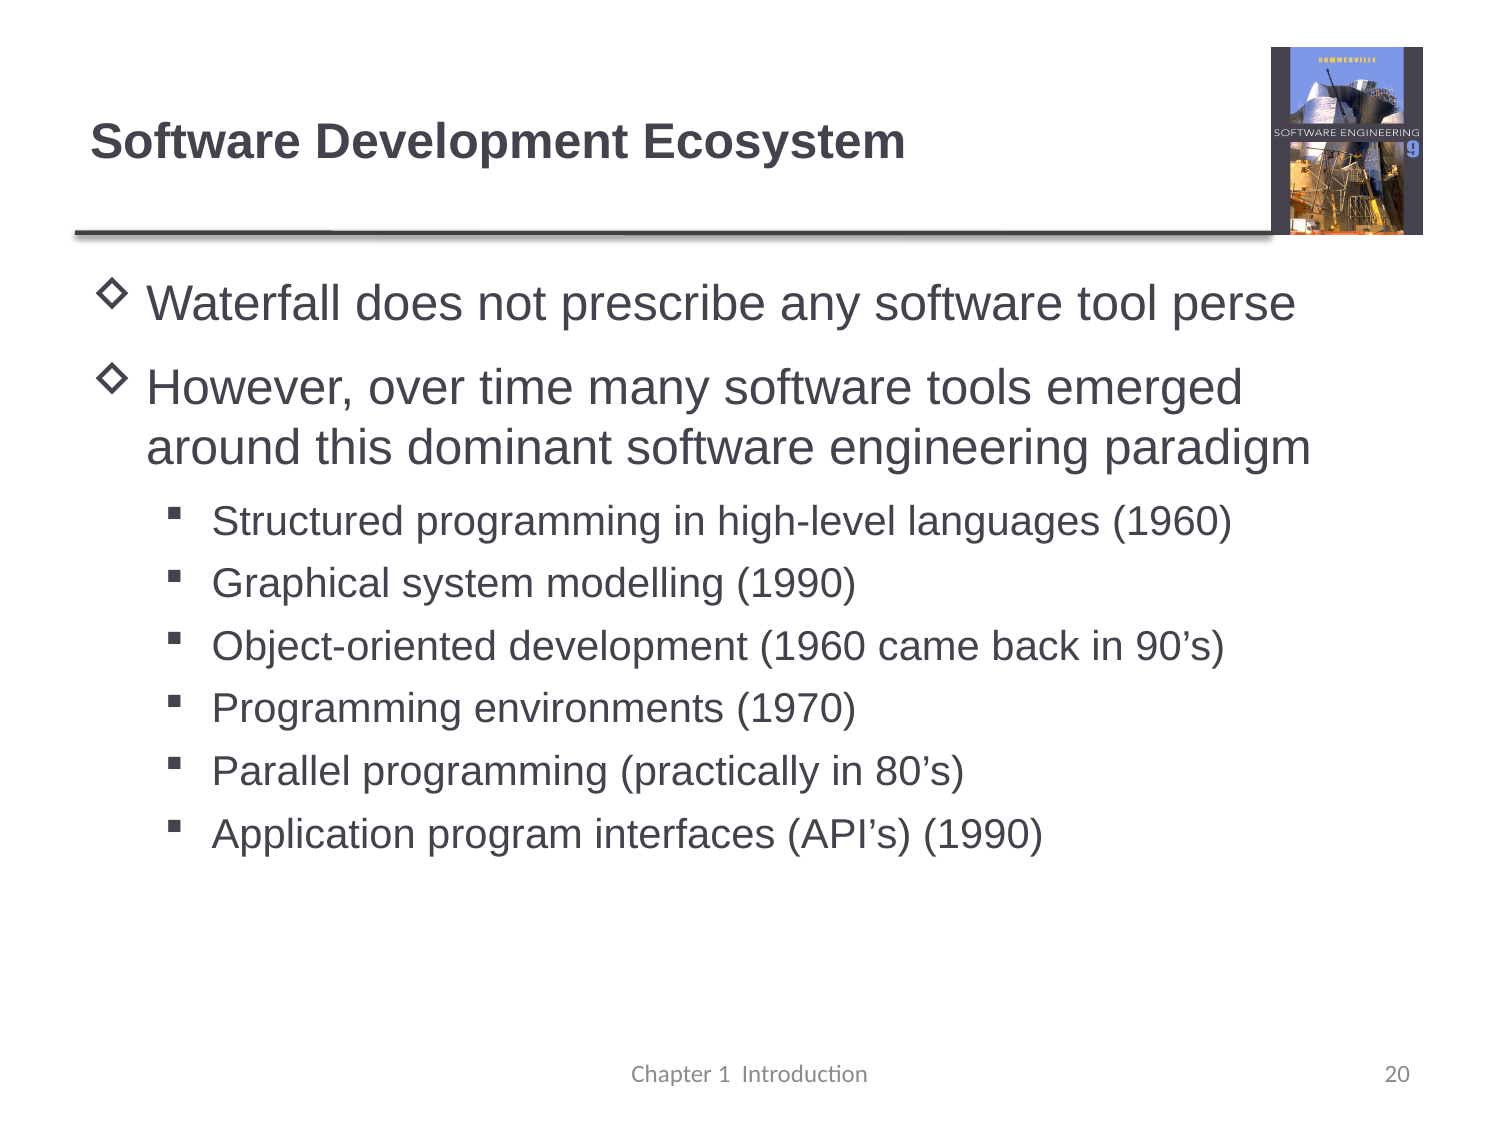

# Software Development Ecosystem
Waterfall does not prescribe any software tool perse
However, over time many software tools emerged around this dominant software engineering paradigm
Structured programming in high-level languages (1960)
Graphical system modelling (1990)
Object-oriented development (1960 came back in 90’s)
Programming environments (1970)
Parallel programming (practically in 80’s)
Application program interfaces (API’s) (1990)
Chapter 1  Introduction
20